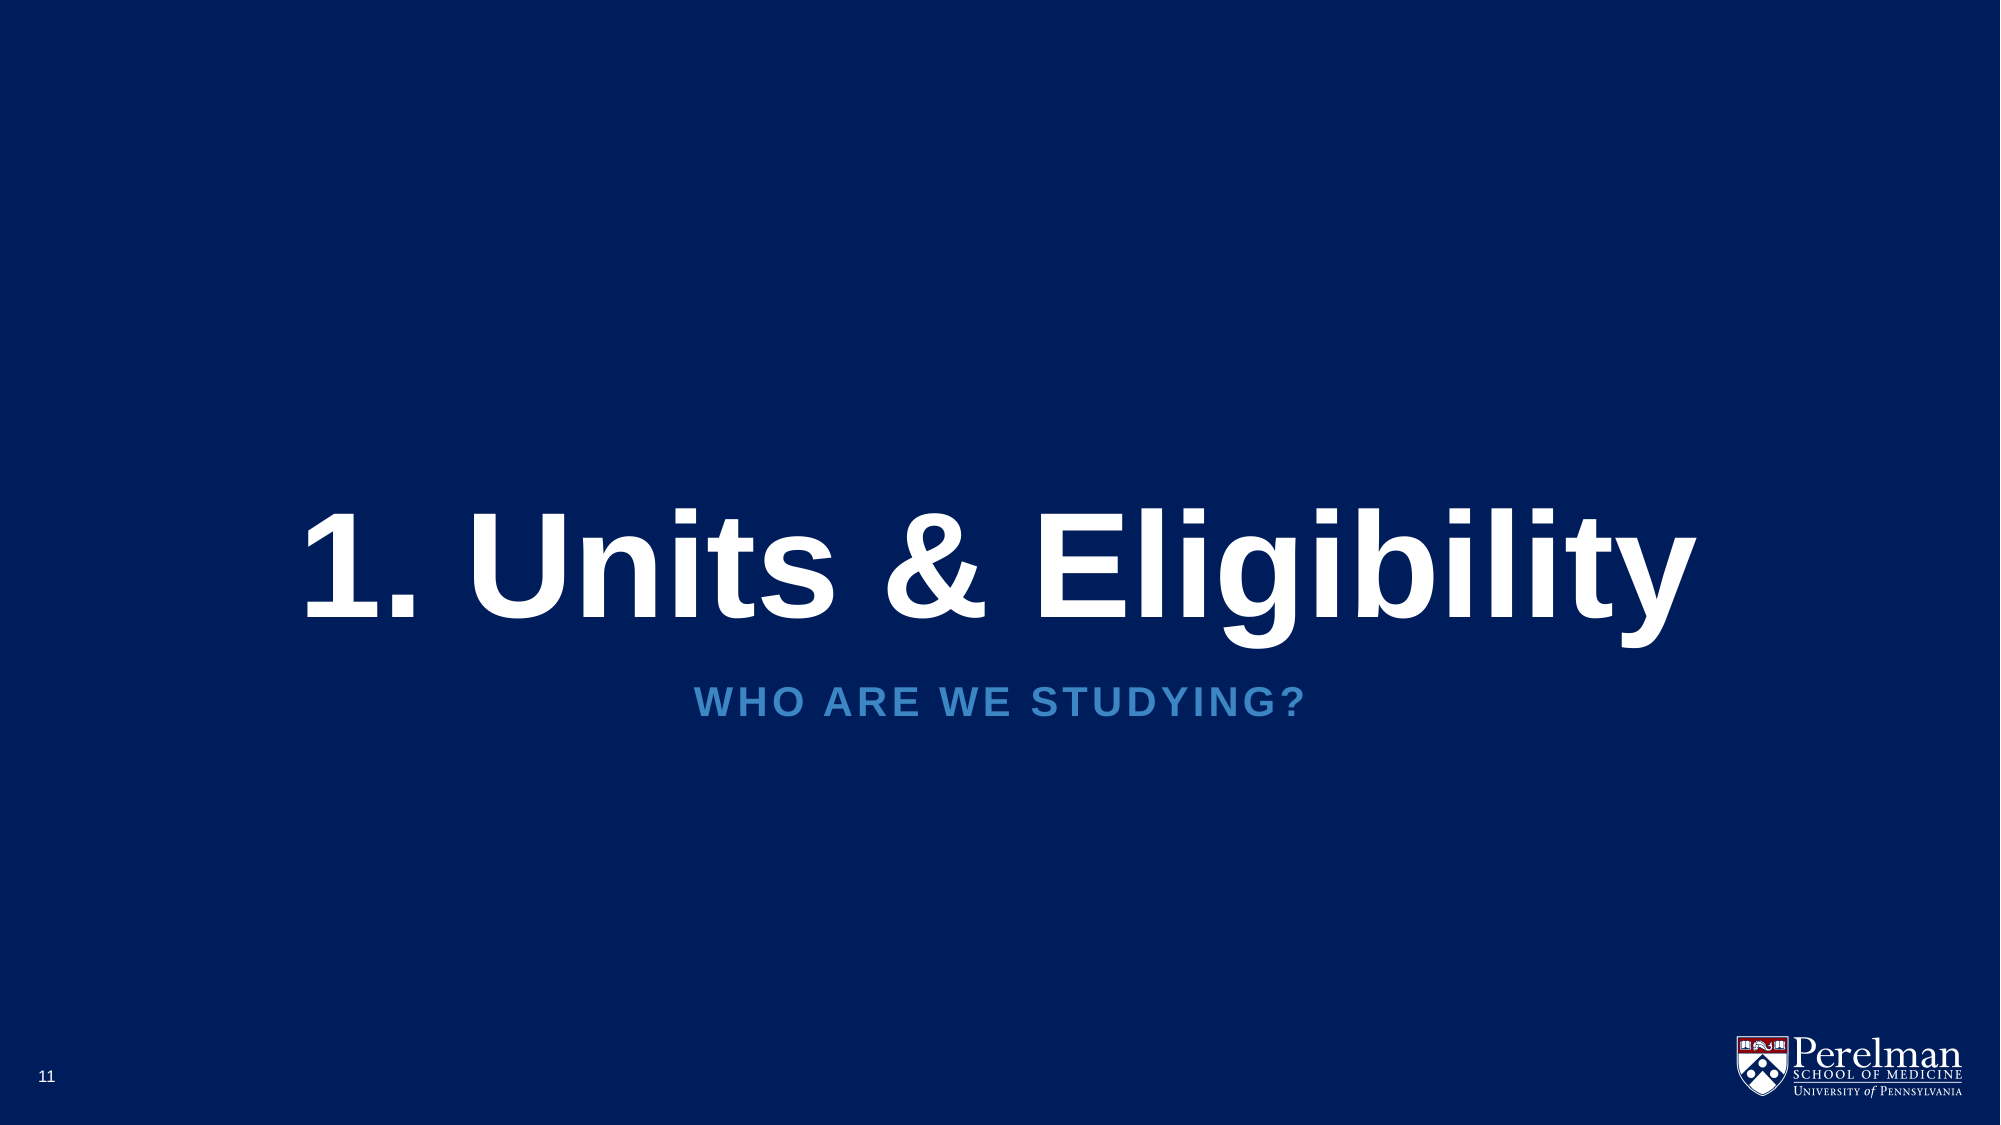

# 1. Units & Eligibility
Who are we studying?
11